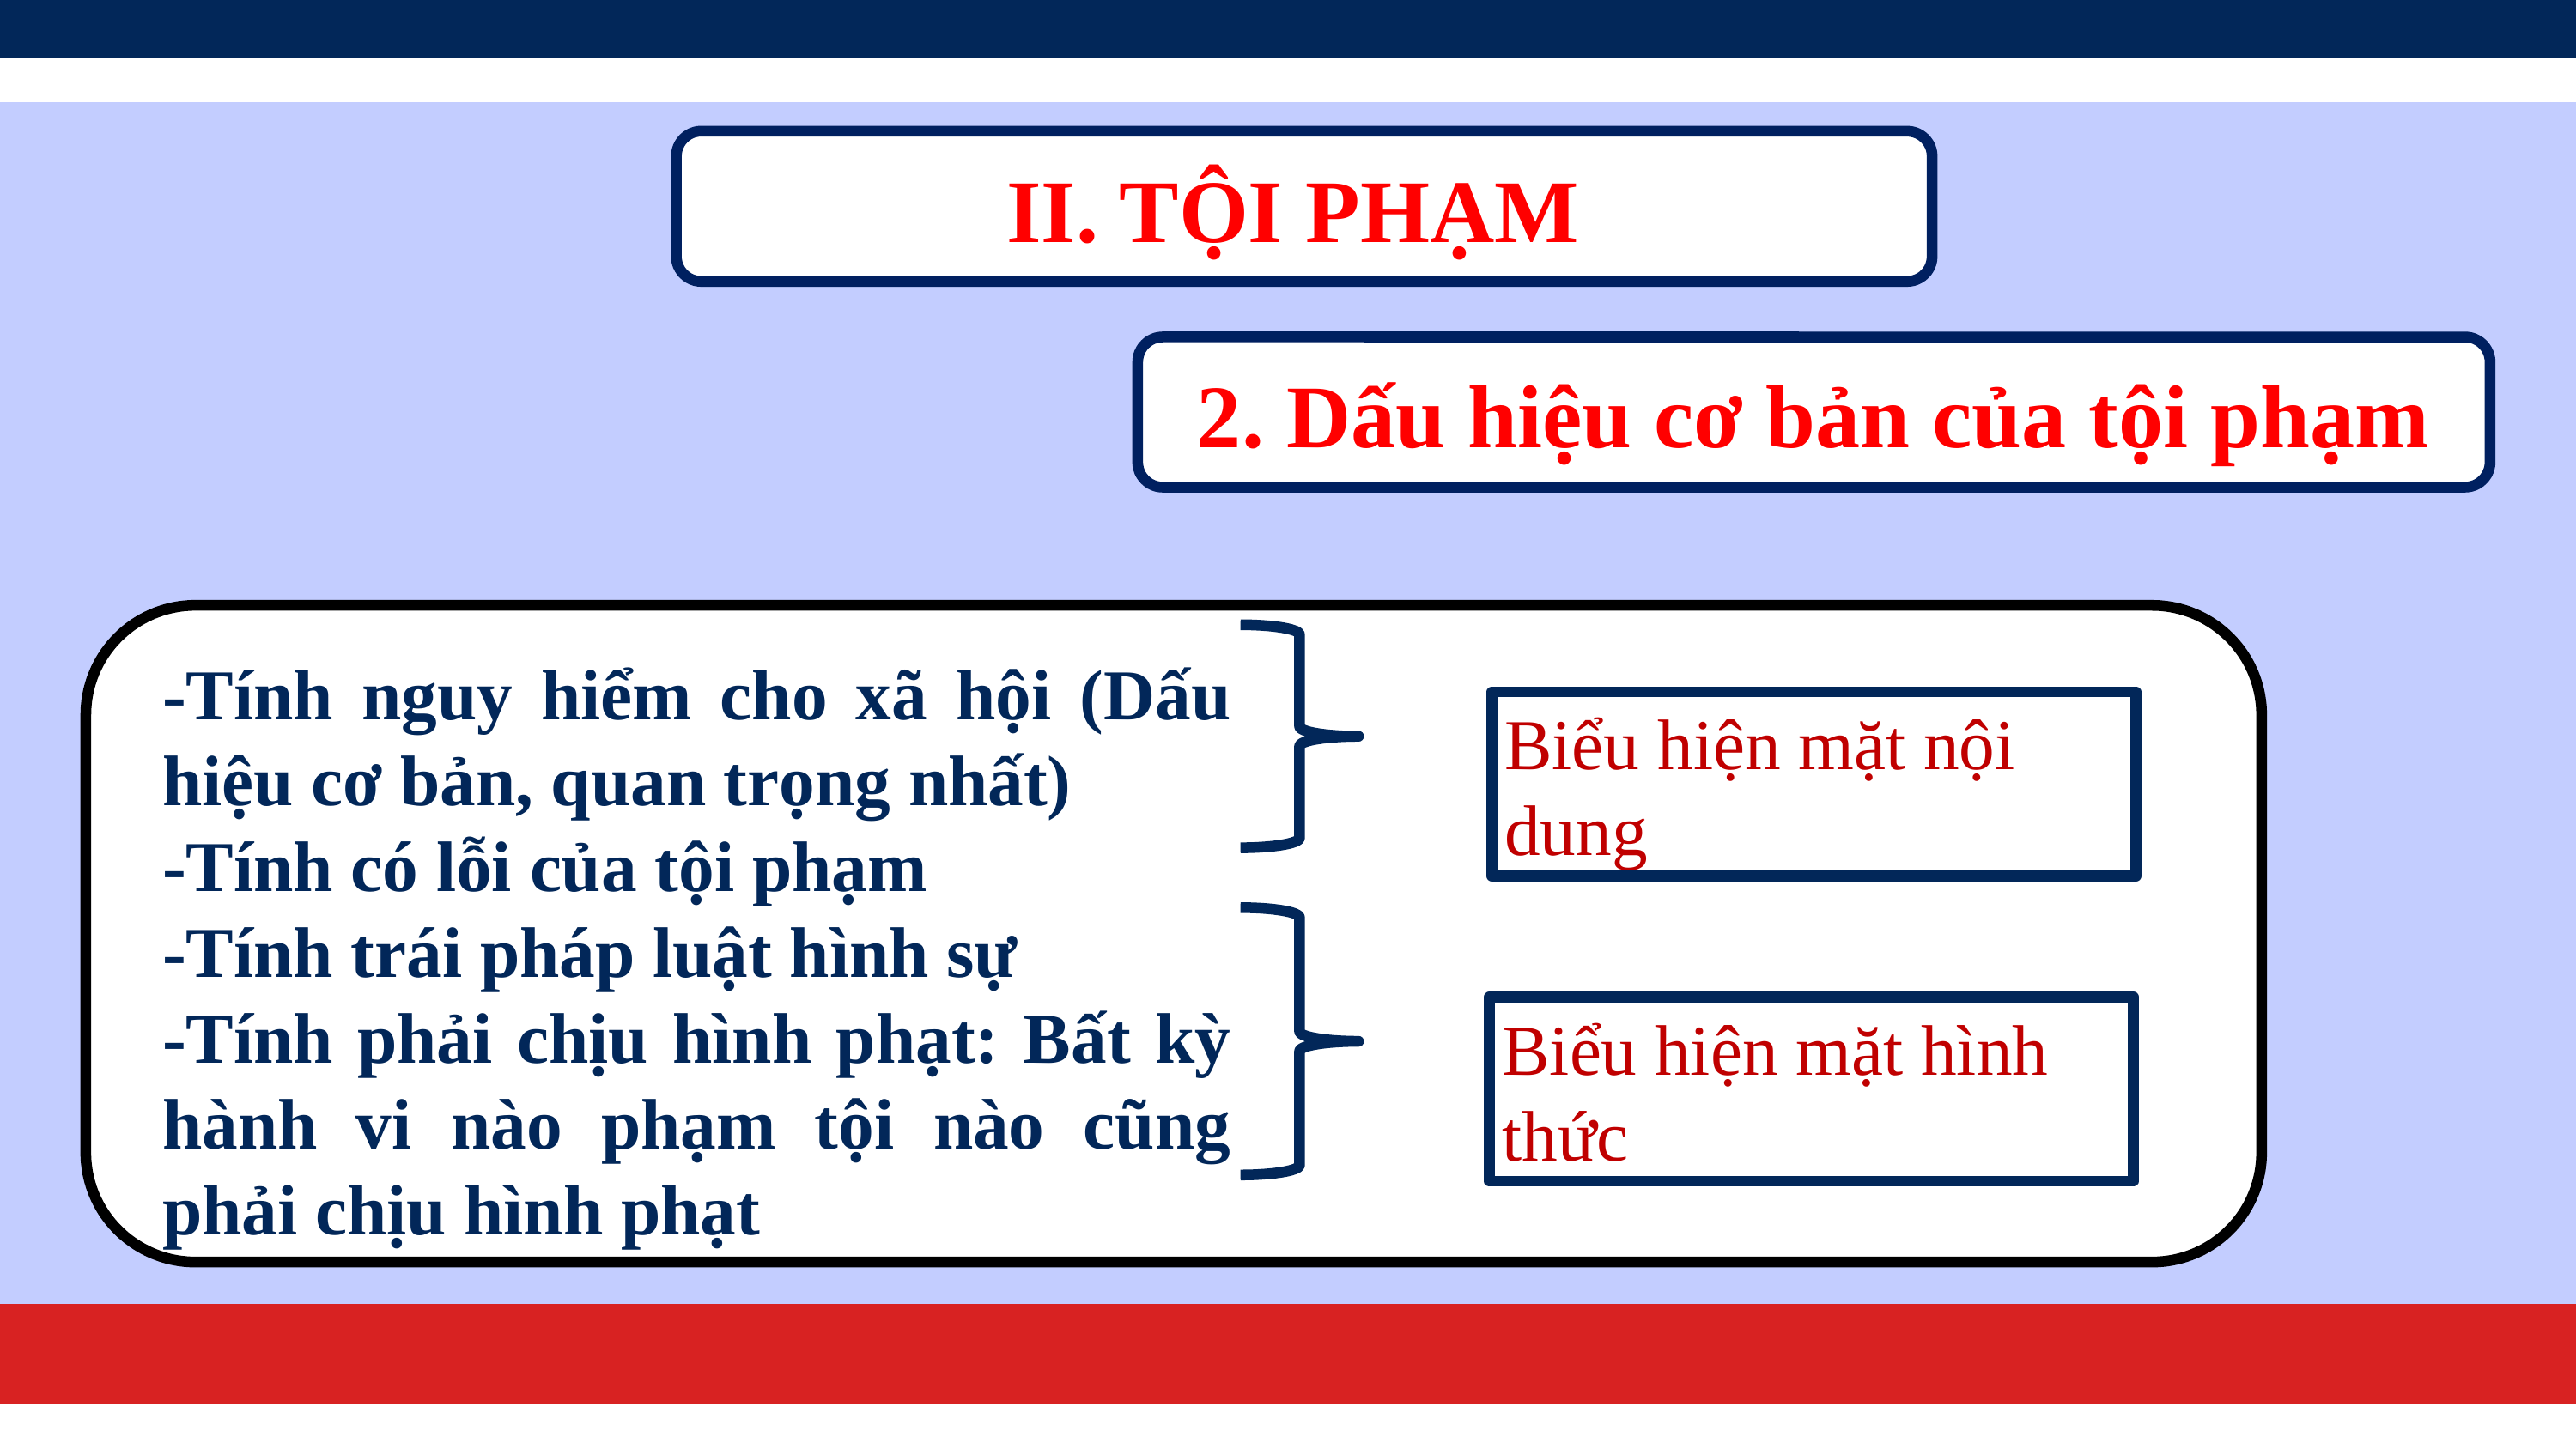

II. TỘI PHẠM
2. Dấu hiệu cơ bản của tội phạm

-Tính nguy hiểm cho xã hội (Dấu hiệu cơ bản, quan trọng nhất)
-Tính có lỗi của tội phạm
-Tính trái pháp luật hình sự
-Tính phải chịu hình phạt: Bất kỳ hành vi nào phạm tội nào cũng phải chịu hình phạt
Biểu hiện mặt nội dung

Biểu hiện mặt hình thức